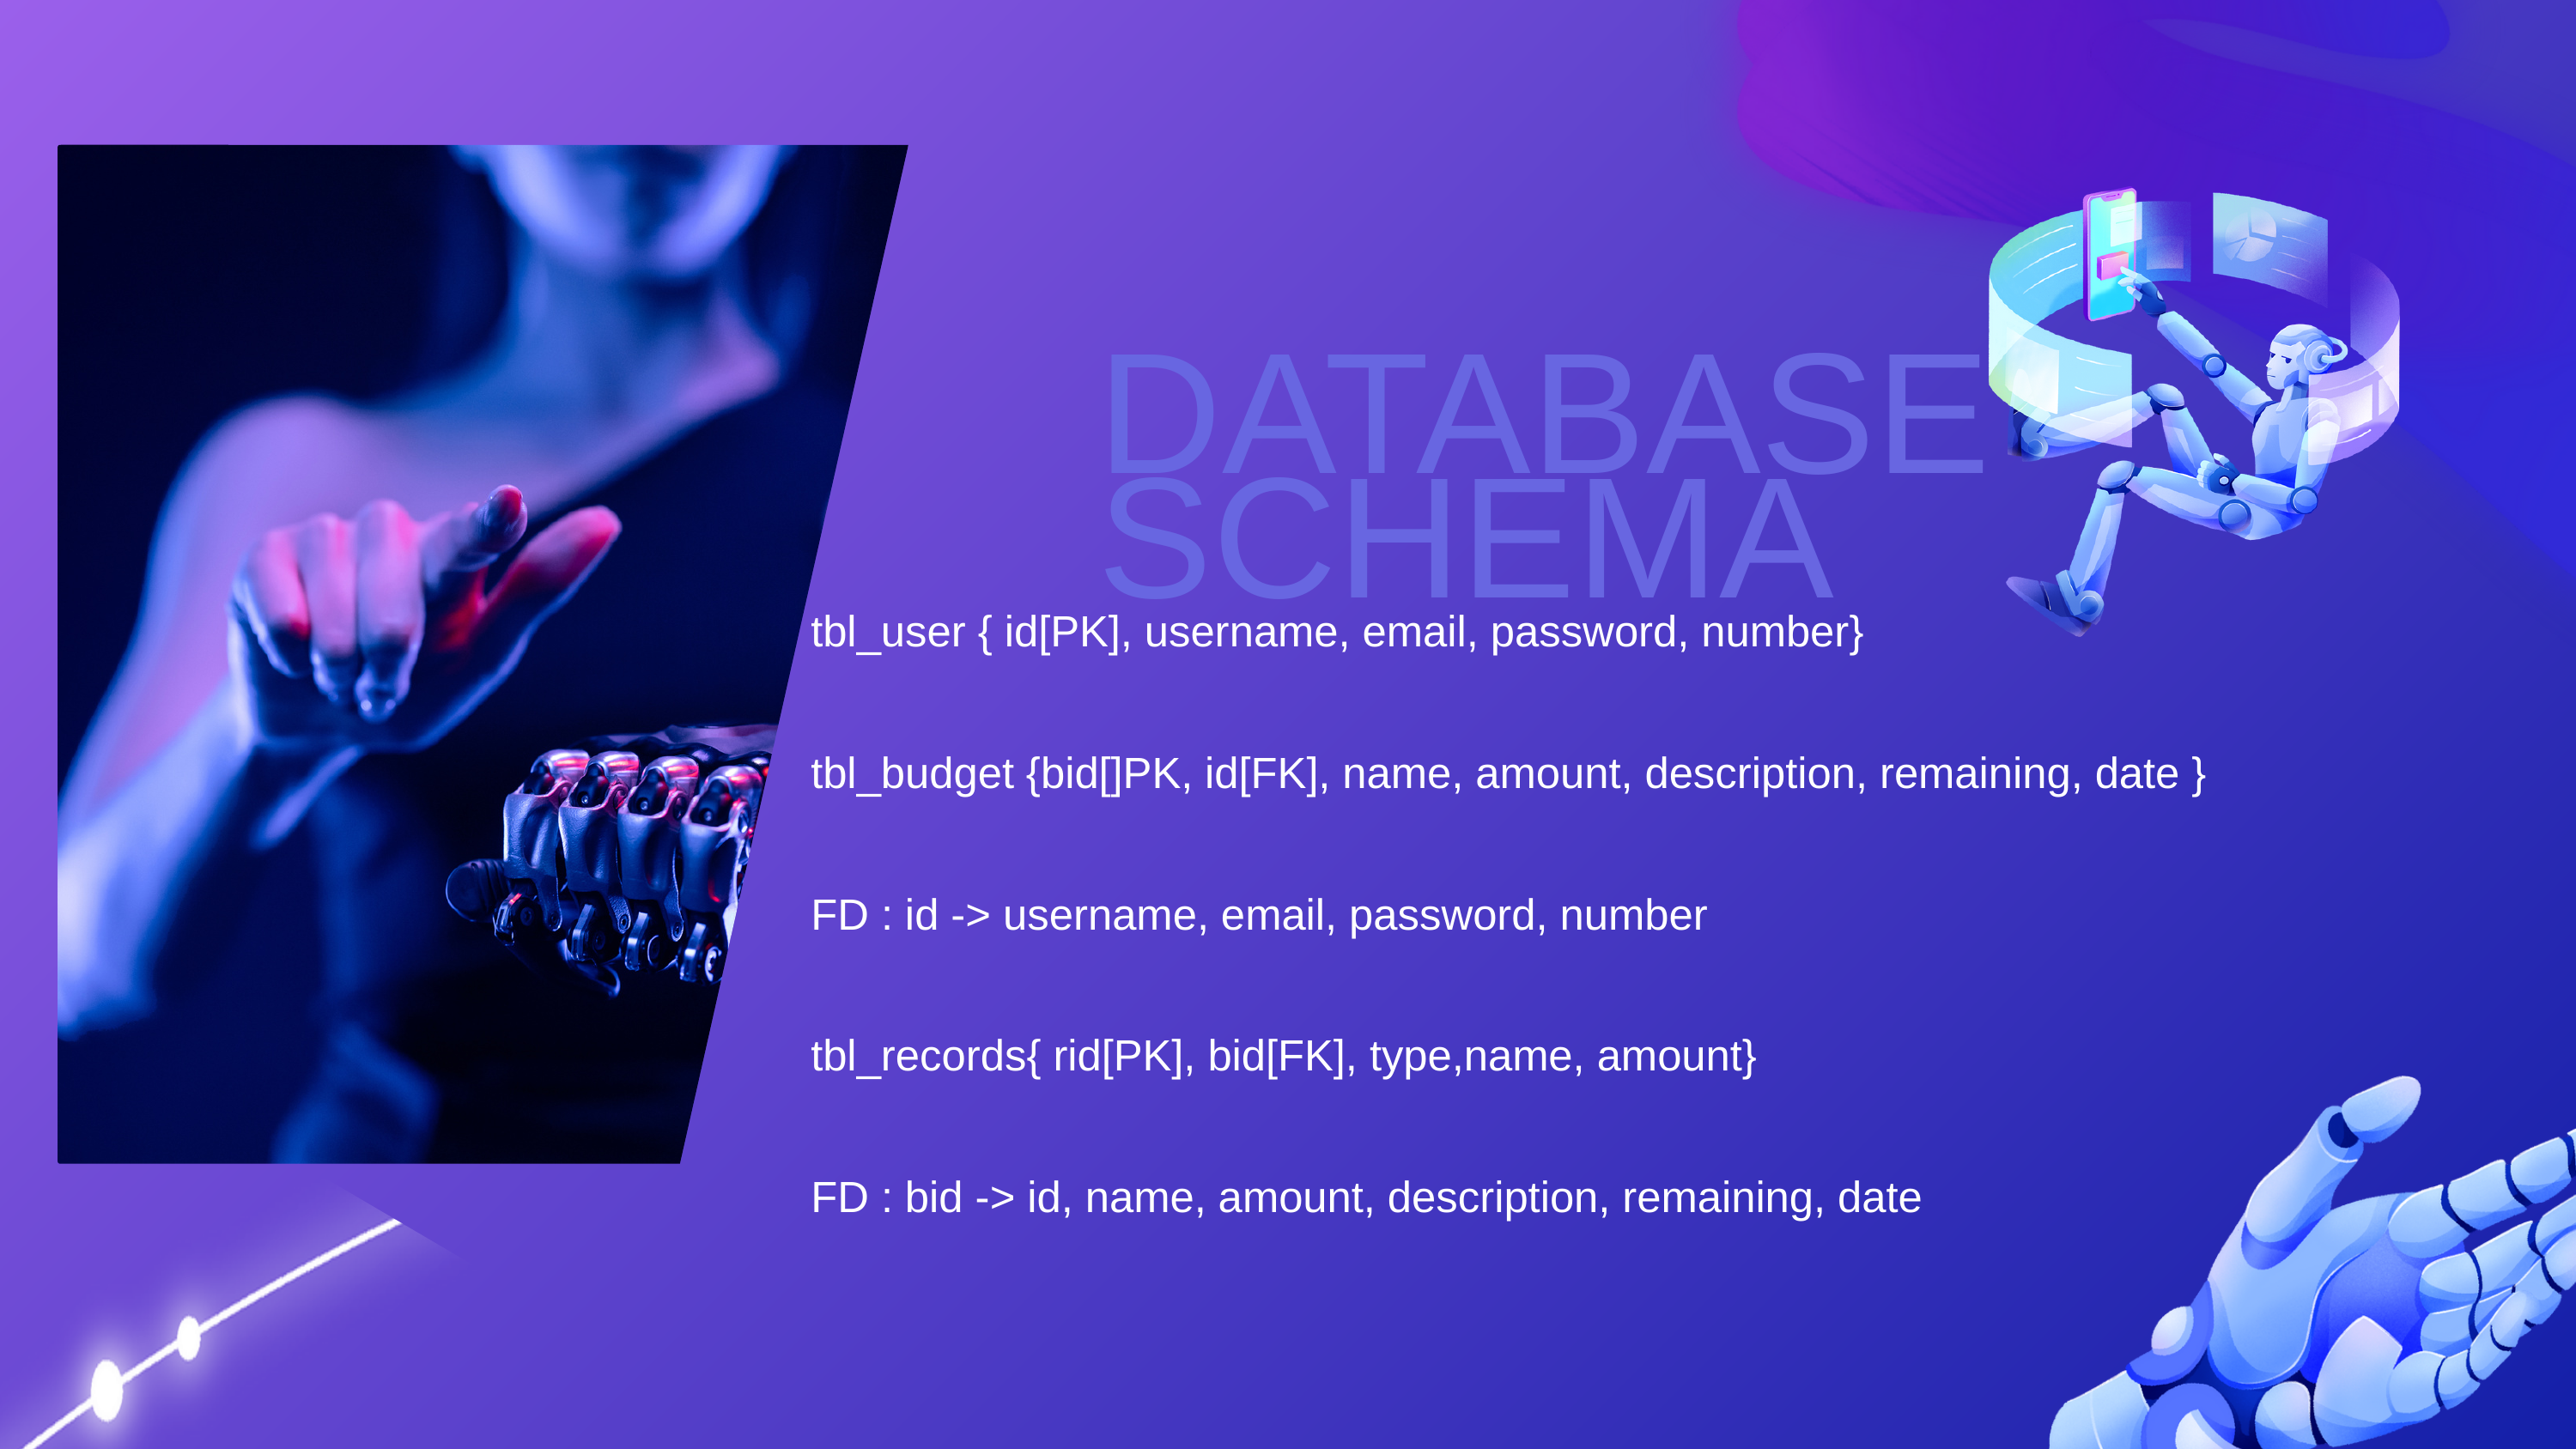

DATABASE SCHEMA
tbl_user { id[PK], username, email, password, number}

tbl_budget {bid[]PK, id[FK], name, amount, description, remaining, date }

FD : id -> username, email, password, number

tbl_records{ rid[PK], bid[FK], type,name, amount}

FD : bid -> id, name, amount, description, remaining, date